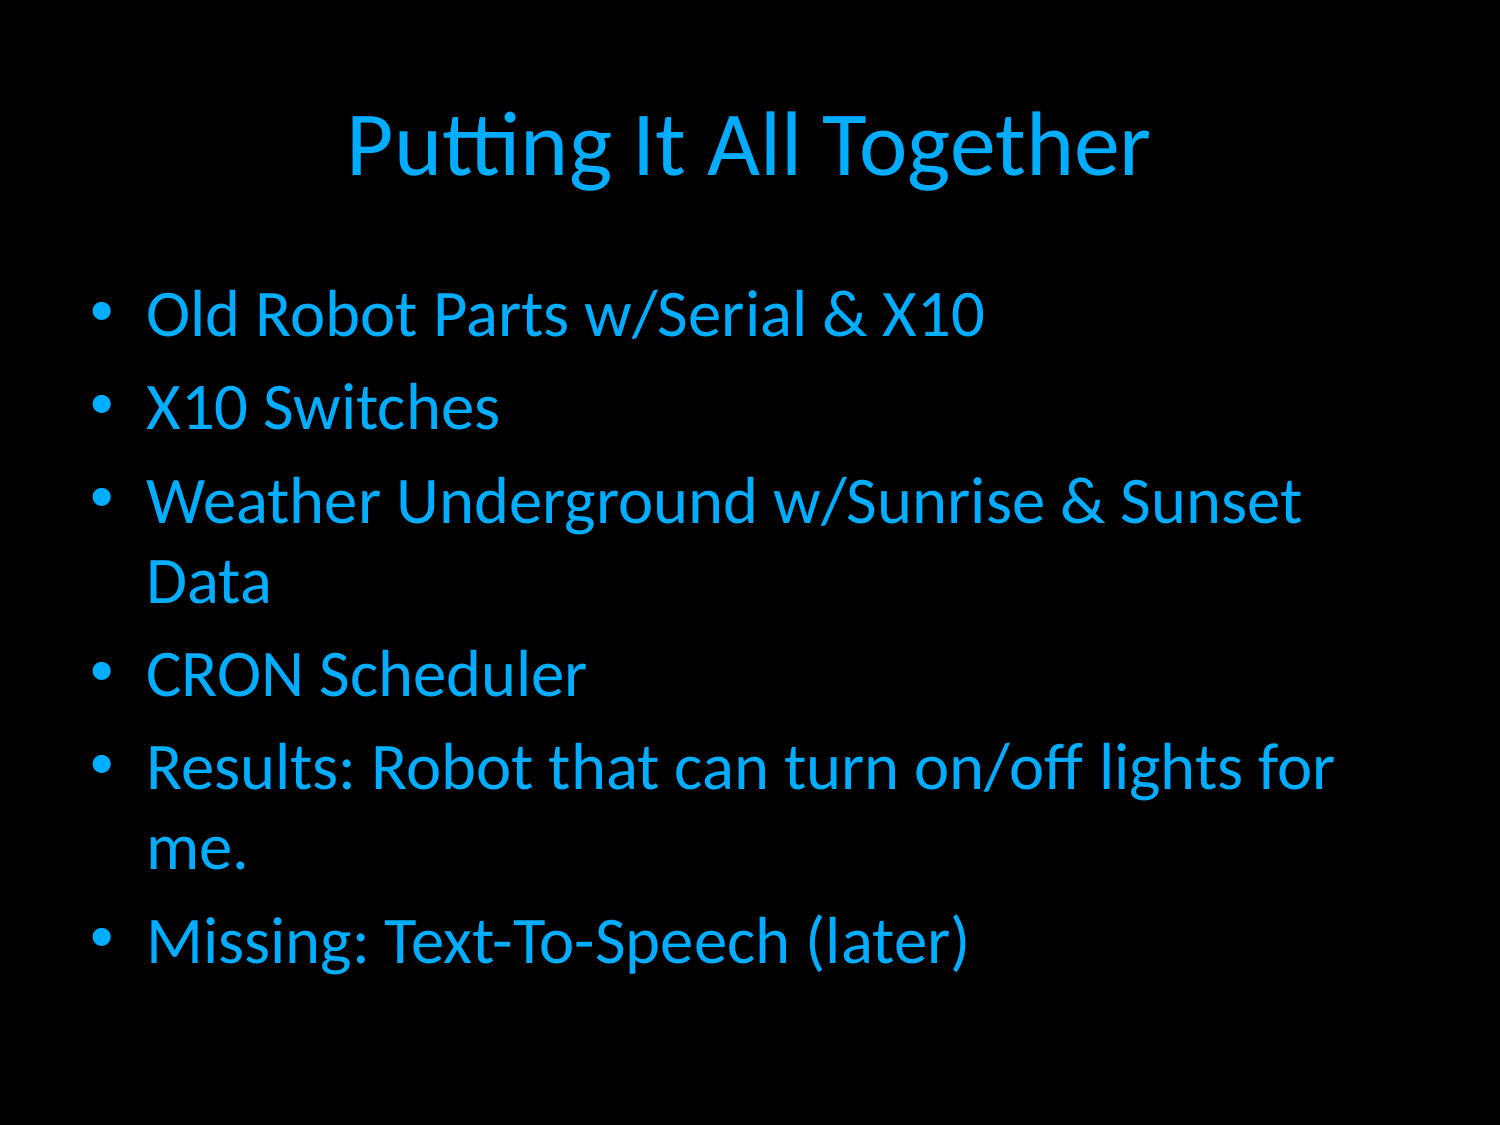

# Putting It All Together
Old Robot Parts w/Serial & X10
X10 Switches
Weather Underground w/Sunrise & Sunset Data
CRON Scheduler
Results: Robot that can turn on/off lights for me.
Missing: Text-To-Speech (later)